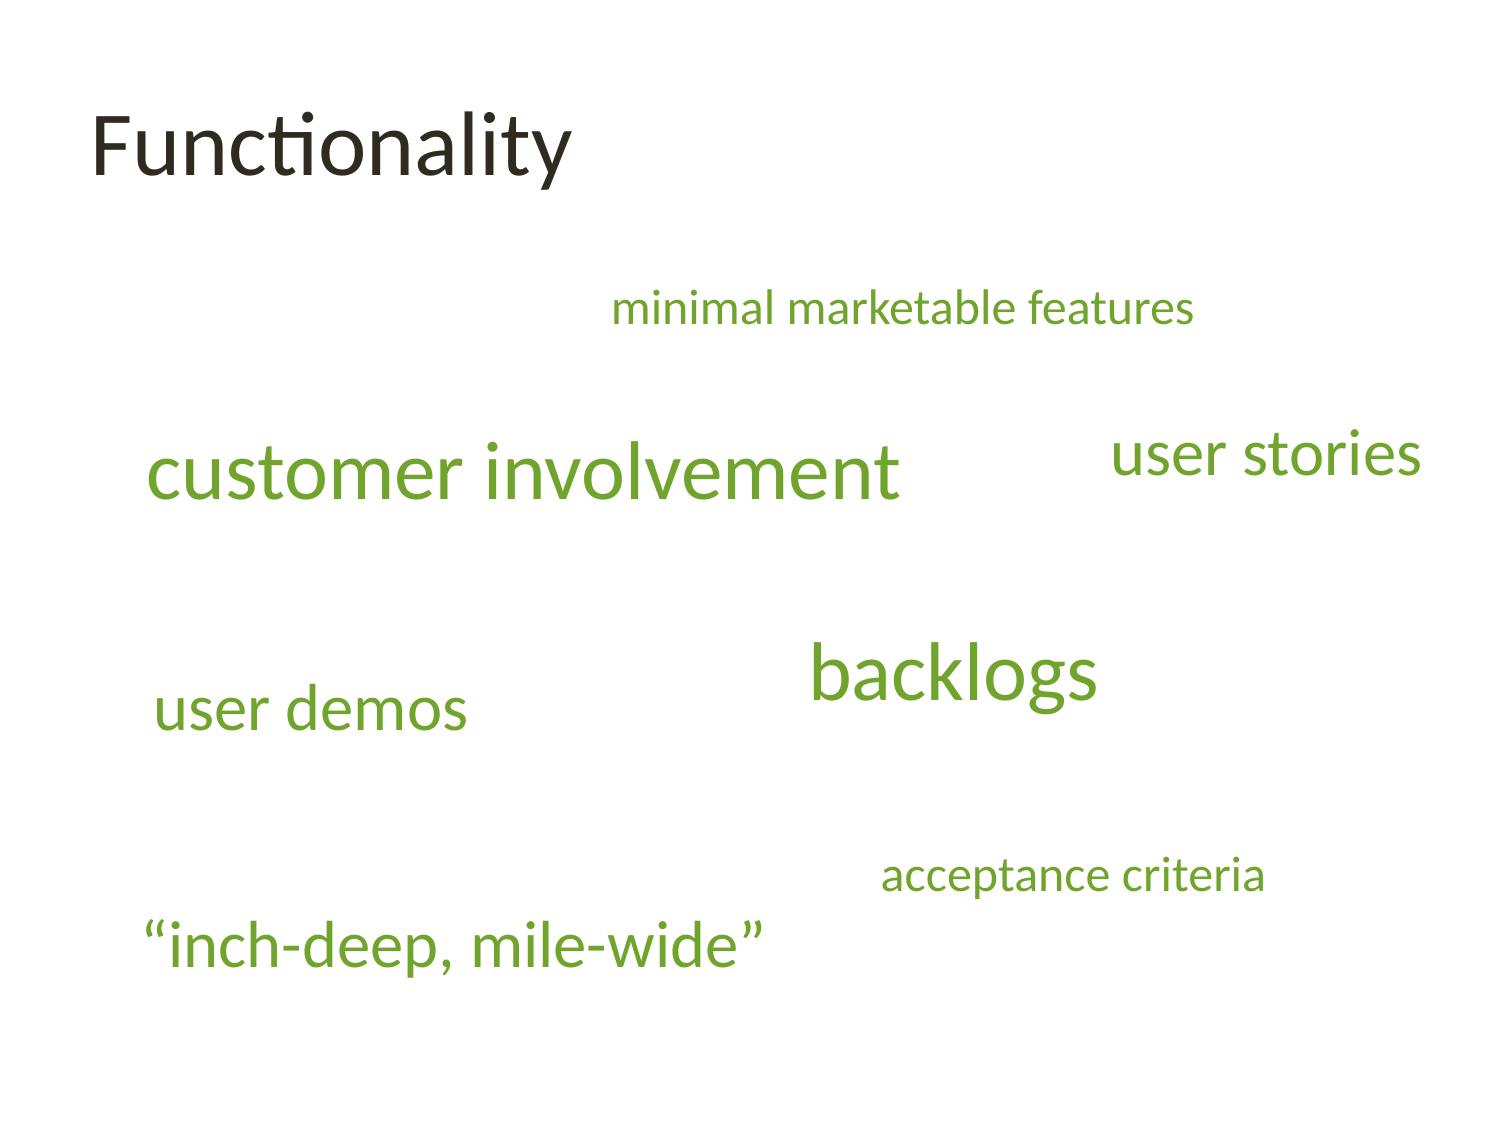

# Functionality
minimal marketable features
user stories
customer involvement
backlogs
user demos
acceptance criteria
“inch-deep, mile-wide”